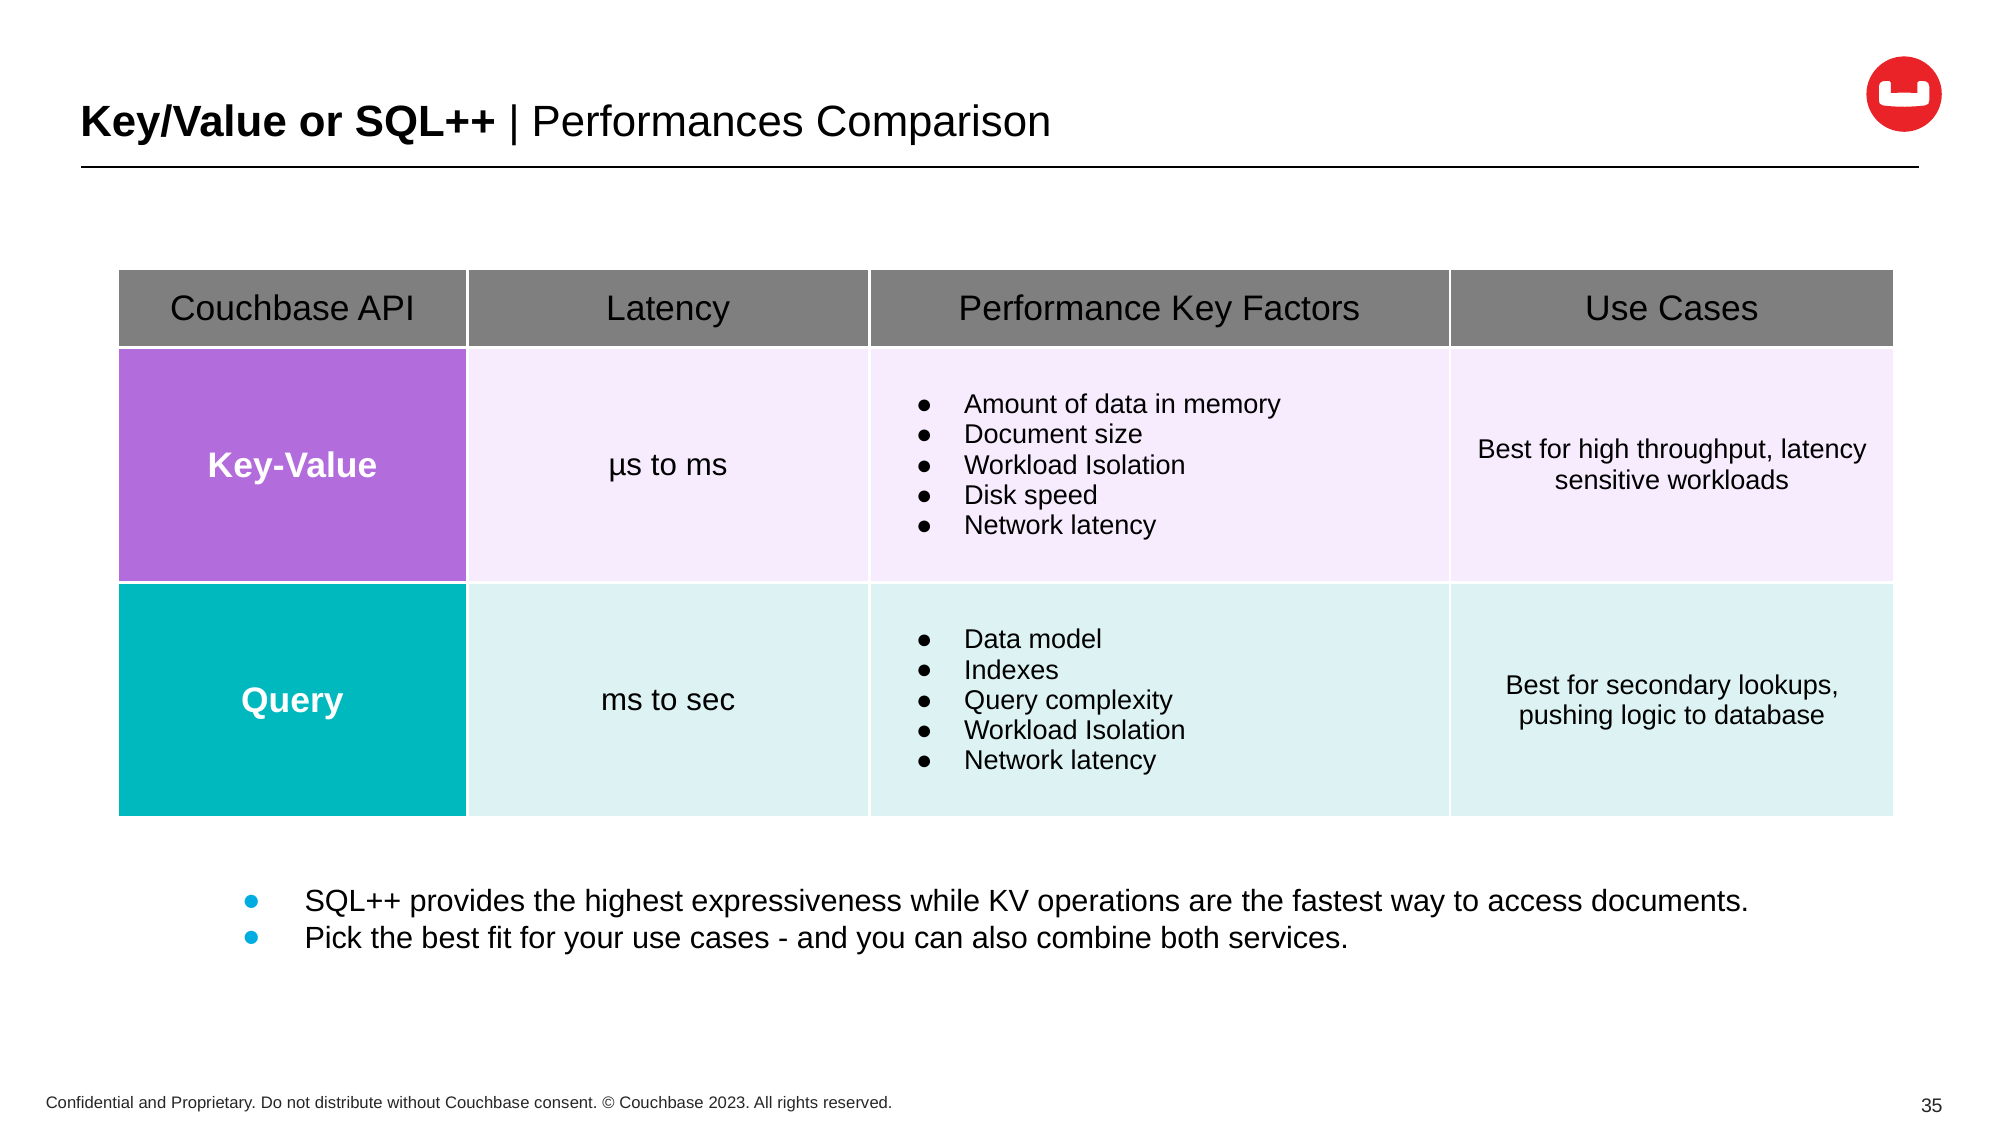

# Key/Value or SQL++ | Performances Comparison
| Couchbase API | Latency | Performance Key Factors | Use Cases |
| --- | --- | --- | --- |
| Key-Value | µs to ms | Amount of data in memory Document size Workload Isolation Disk speed Network latency | Best for high throughput, latency sensitive workloads |
| Query | ms to sec | Data model Indexes Query complexity Workload Isolation Network latency | Best for secondary lookups, pushing logic to database |
SQL++ provides the highest expressiveness while KV operations are the fastest way to access documents.
Pick the best fit for your use cases - and you can also combine both services.